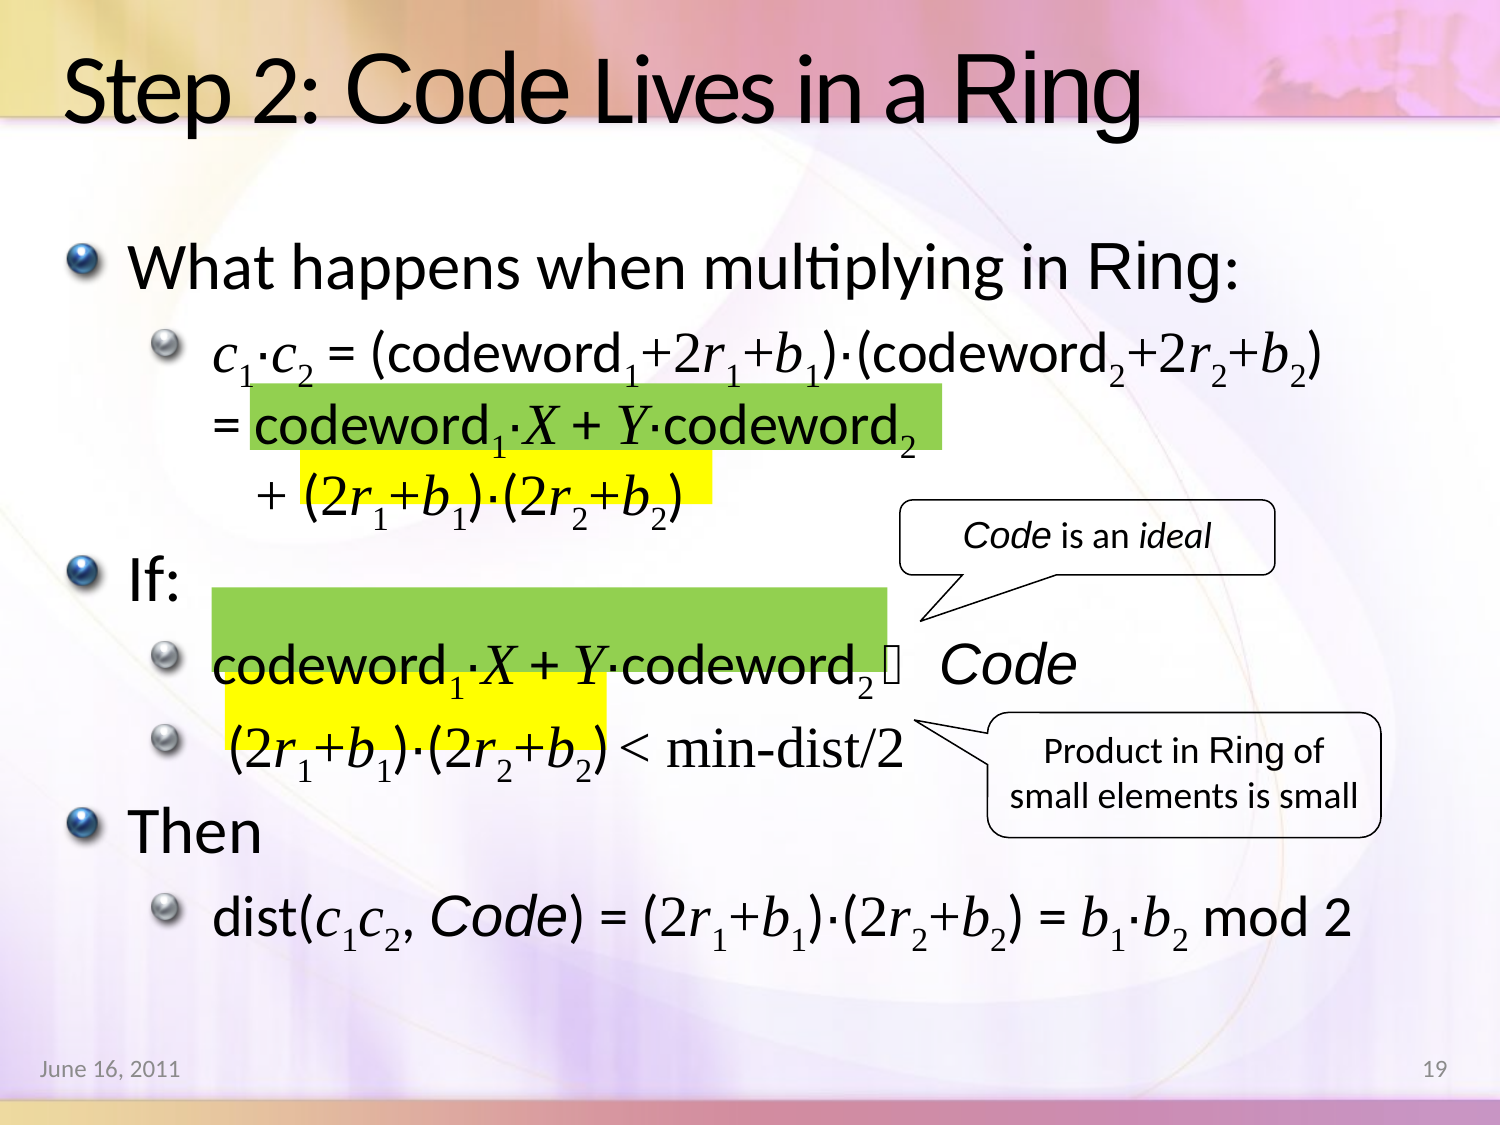

# Step 2: Code Lives in a Ring
What happens when multiplying in Ring:
c1∙c2 = (codeword1+2r1+b1)∙(codeword2+2r2+b2)
= codeword1∙X + Y∙codeword2
     + (2r1+b1)∙(2r2+b2)
If:
codeword1∙X + Y∙codeword2 ∈ Code
 (2r1+b1)∙(2r2+b2) < min-dist/2
Then
dist(c1c2, Code) = (2r1+b1)∙(2r2+b2) = b1∙b2 mod 2

Code is an ideal

Product in Ring of small elements is small
June 16, 2011
19